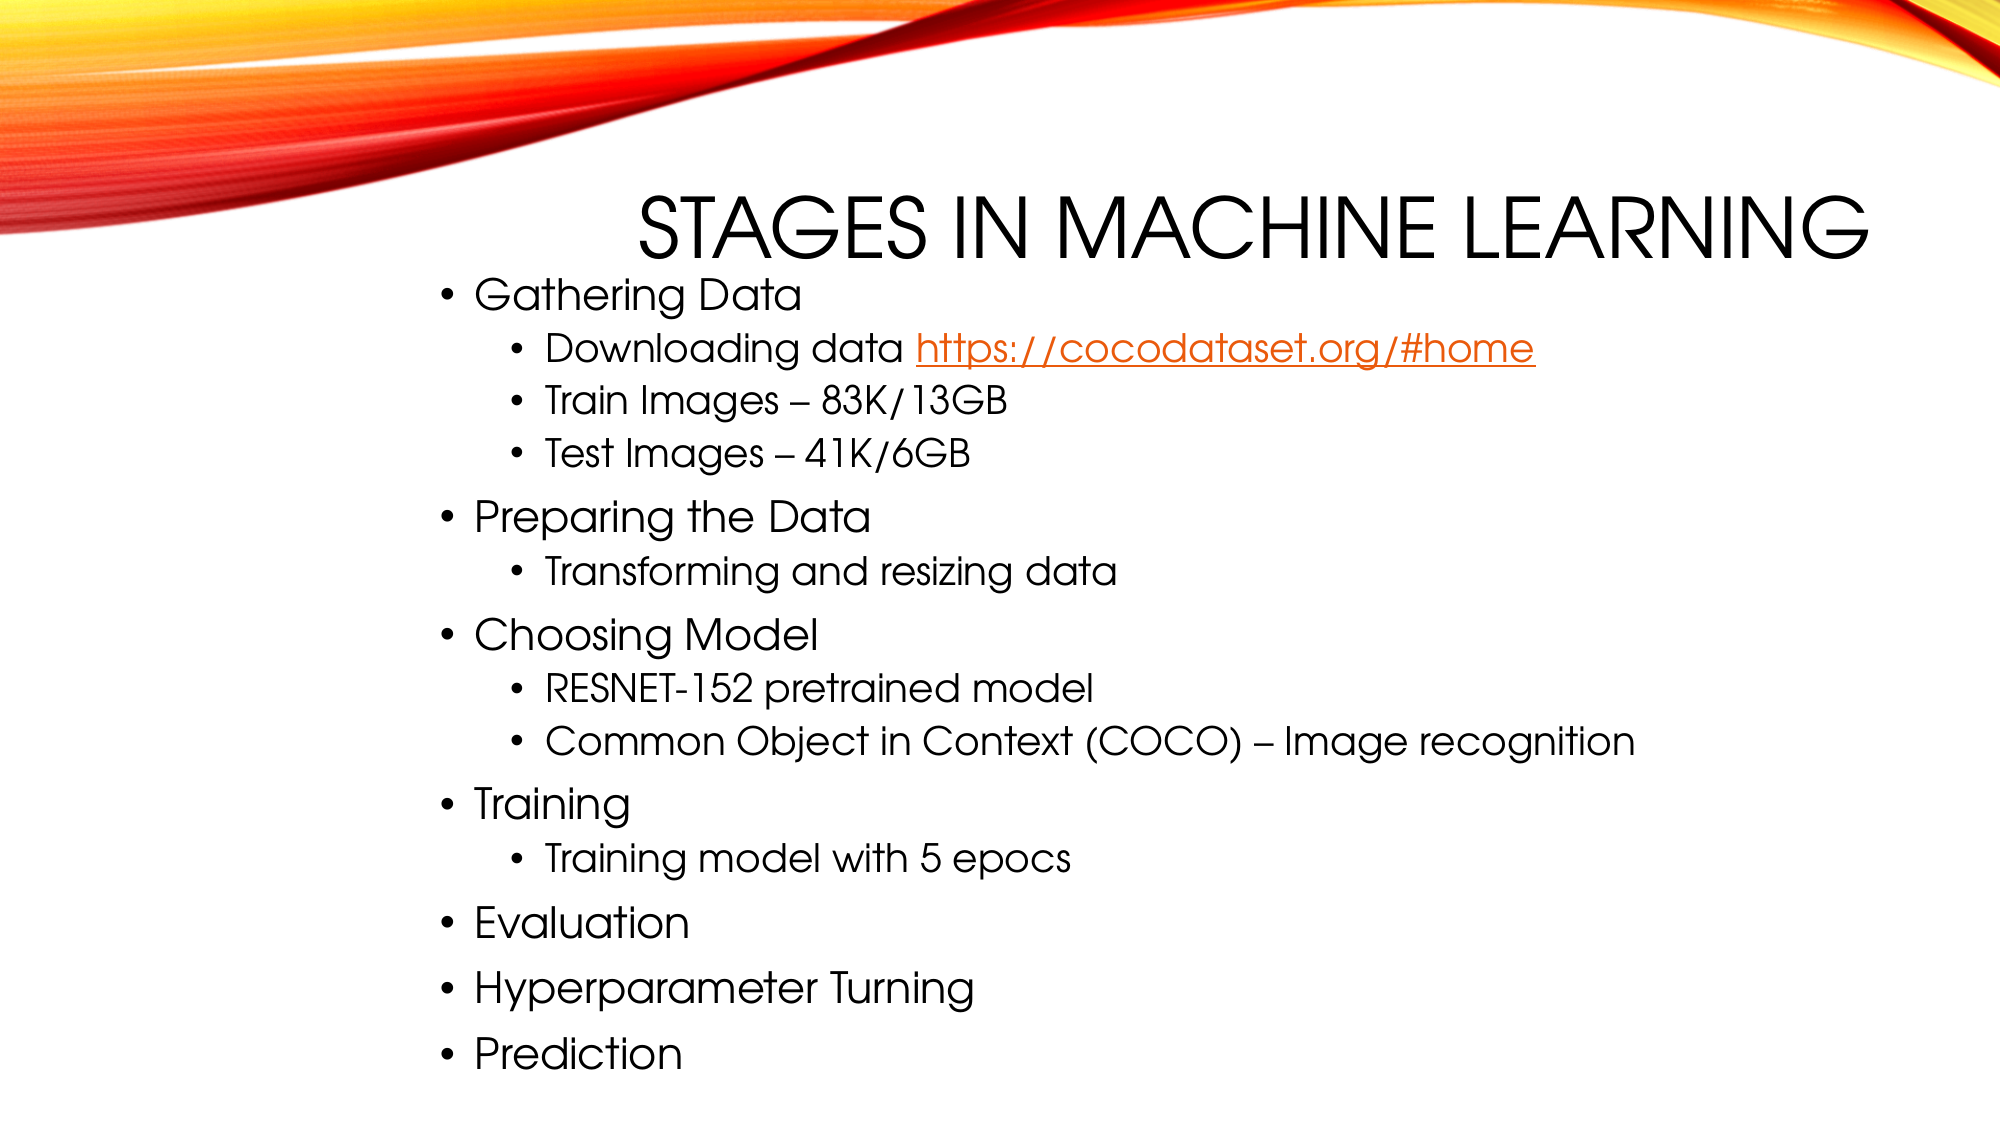

# Stages In Machine Learning
Gathering Data
Downloading data https://cocodataset.org/#home
Train Images – 83K/13GB
Test Images – 41K/6GB
Preparing the Data
Transforming and resizing data
Choosing Model
RESNET-152 pretrained model
Common Object in Context (COCO) – Image recognition
Training
Training model with 5 epocs
Evaluation
Hyperparameter Turning
Prediction